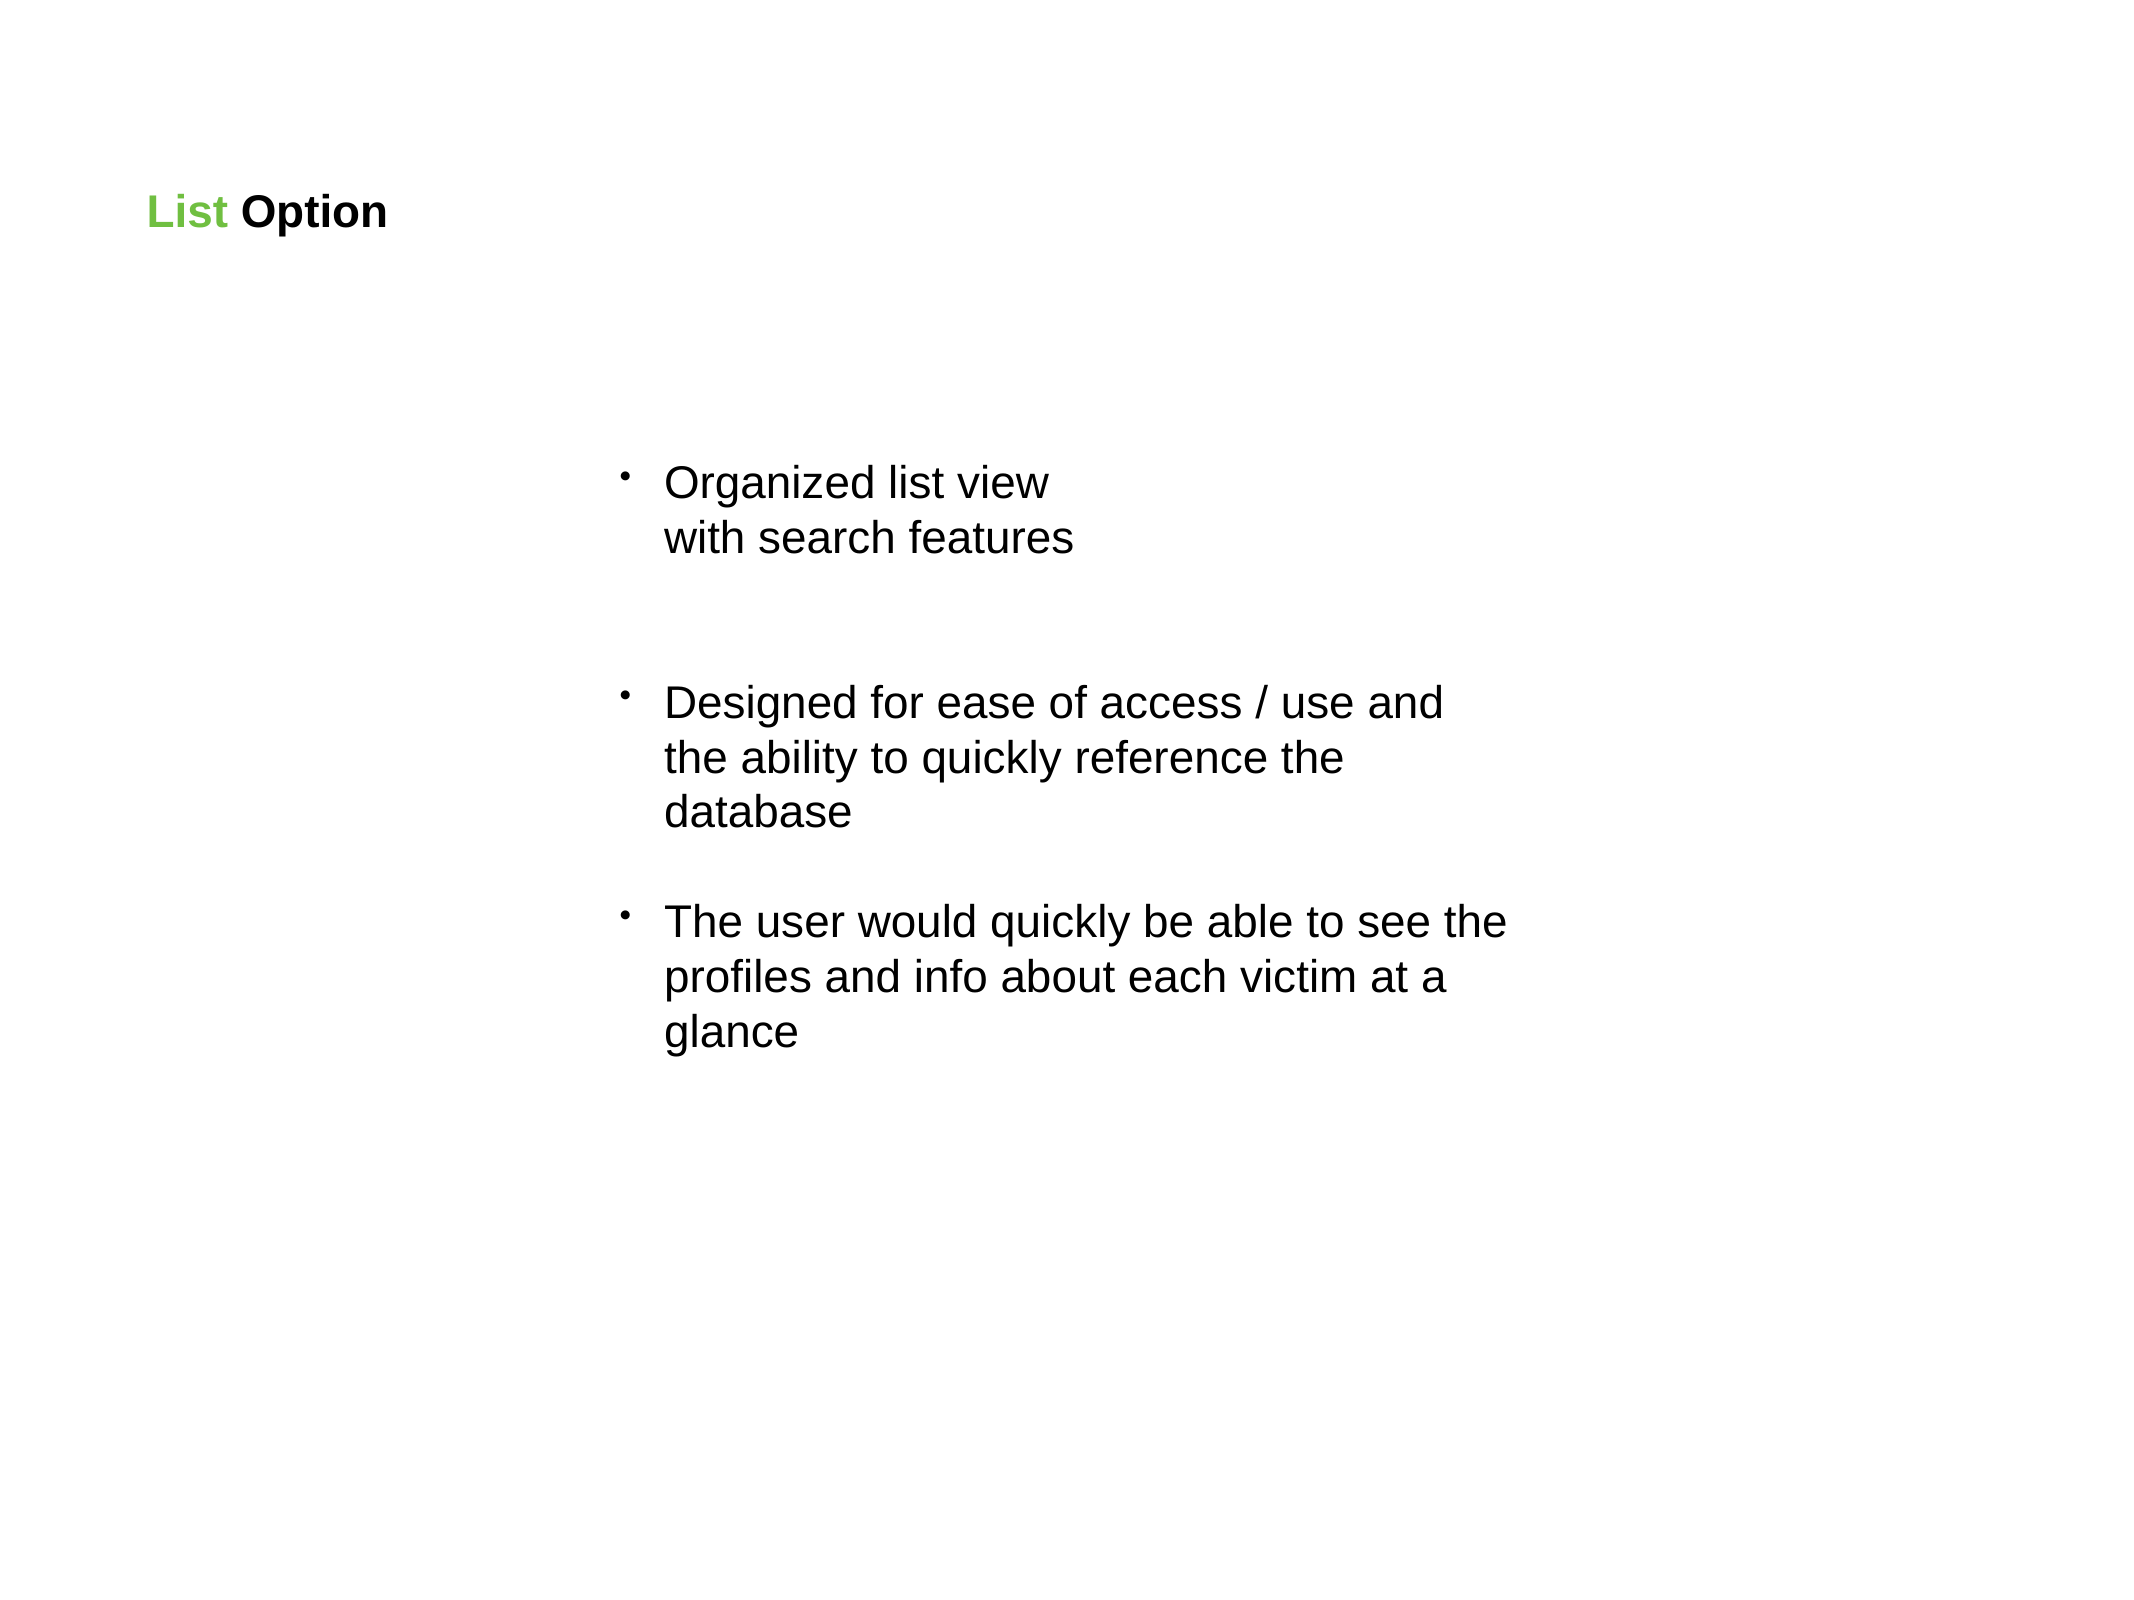

List Option
Organized list view
with search features
Designed for ease of access / use and the ability to quickly reference the database
The user would quickly be able to see the profiles and info about each victim at a glance